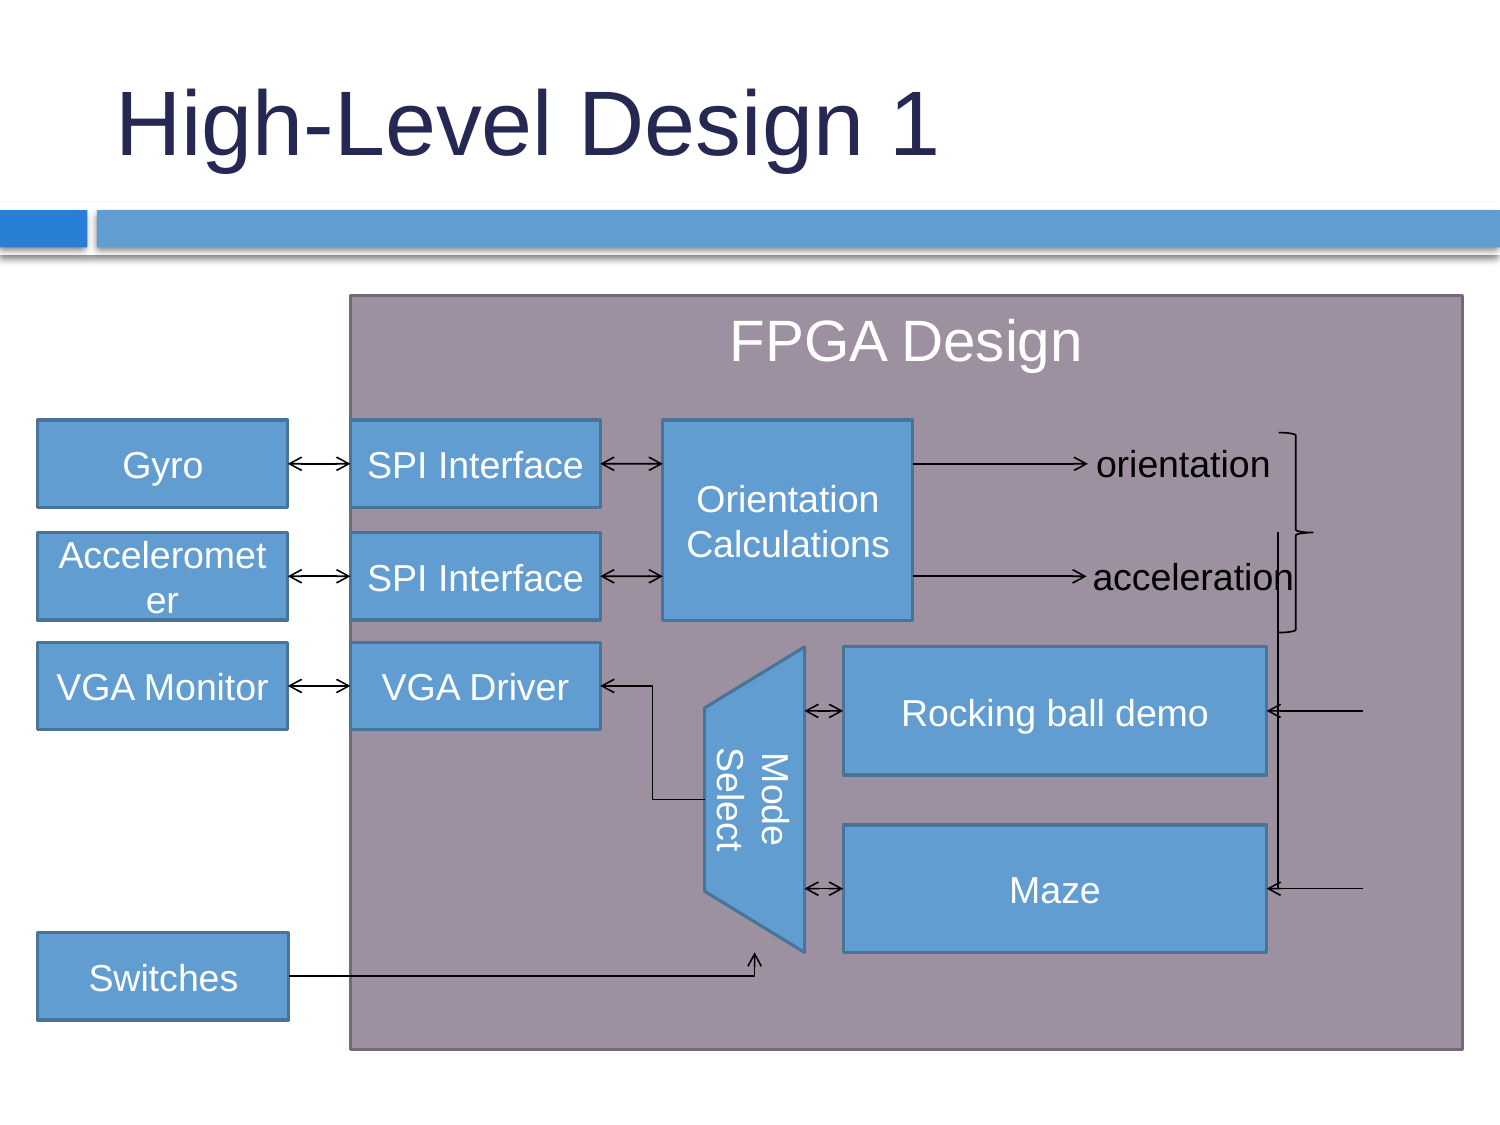

# High-Level Design 1
FPGA Design
Gyro
SPI Interface
Orientation Calculations
orientation

Accelerometer
SPI Interface
acceleration
VGA Monitor
VGA Driver
Rocking ball demo
Mode Select
Maze
Switches